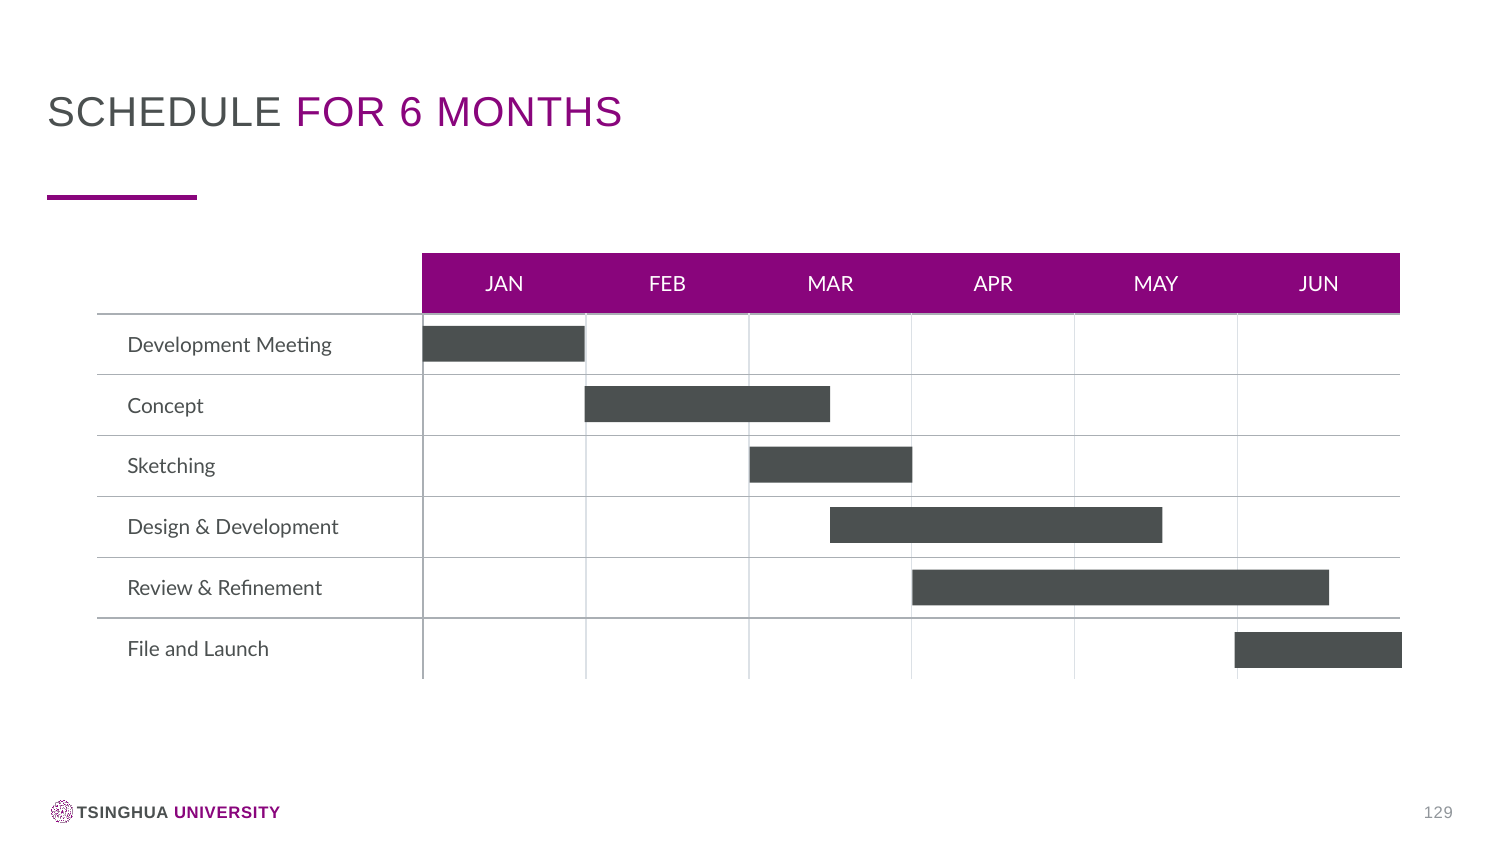

Schedule for 6 months

|  | JAN | FEB | MAR | APR | MAY | JUN |
| --- | --- | --- | --- | --- | --- | --- |
| Development Meeting |  |  |  |  |  |  |
| Concept |  |  |  |  |  |  |
| Sketching |  |  |  |  |  |  |
| Design & Development |  |  |  |  |  |  |
| Review & Refinement |  |  |  |  |  |  |
| File and Launch |  |  |  |  |  |  |